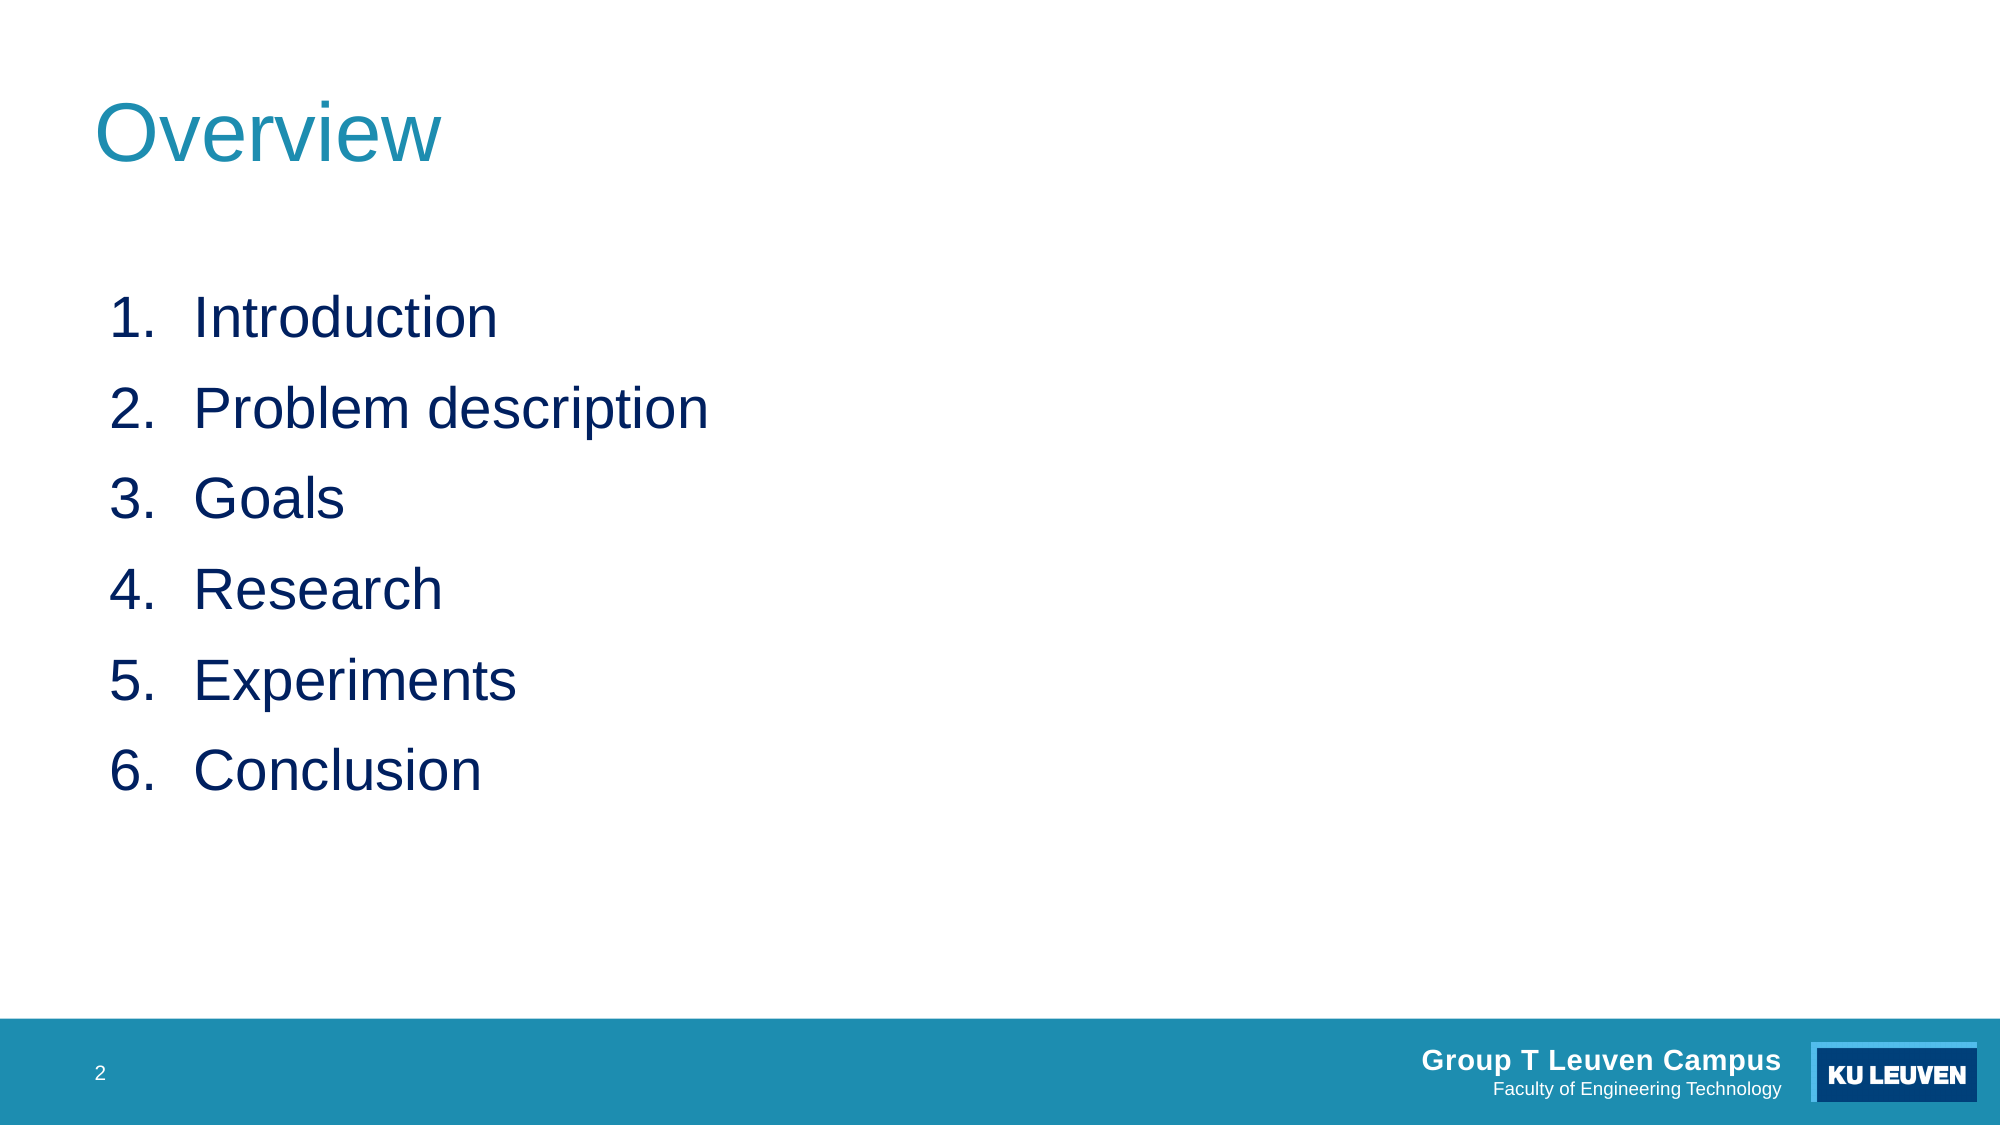

# Overview
Introduction
Problem description
Goals
Research
Experiments
Conclusion

2